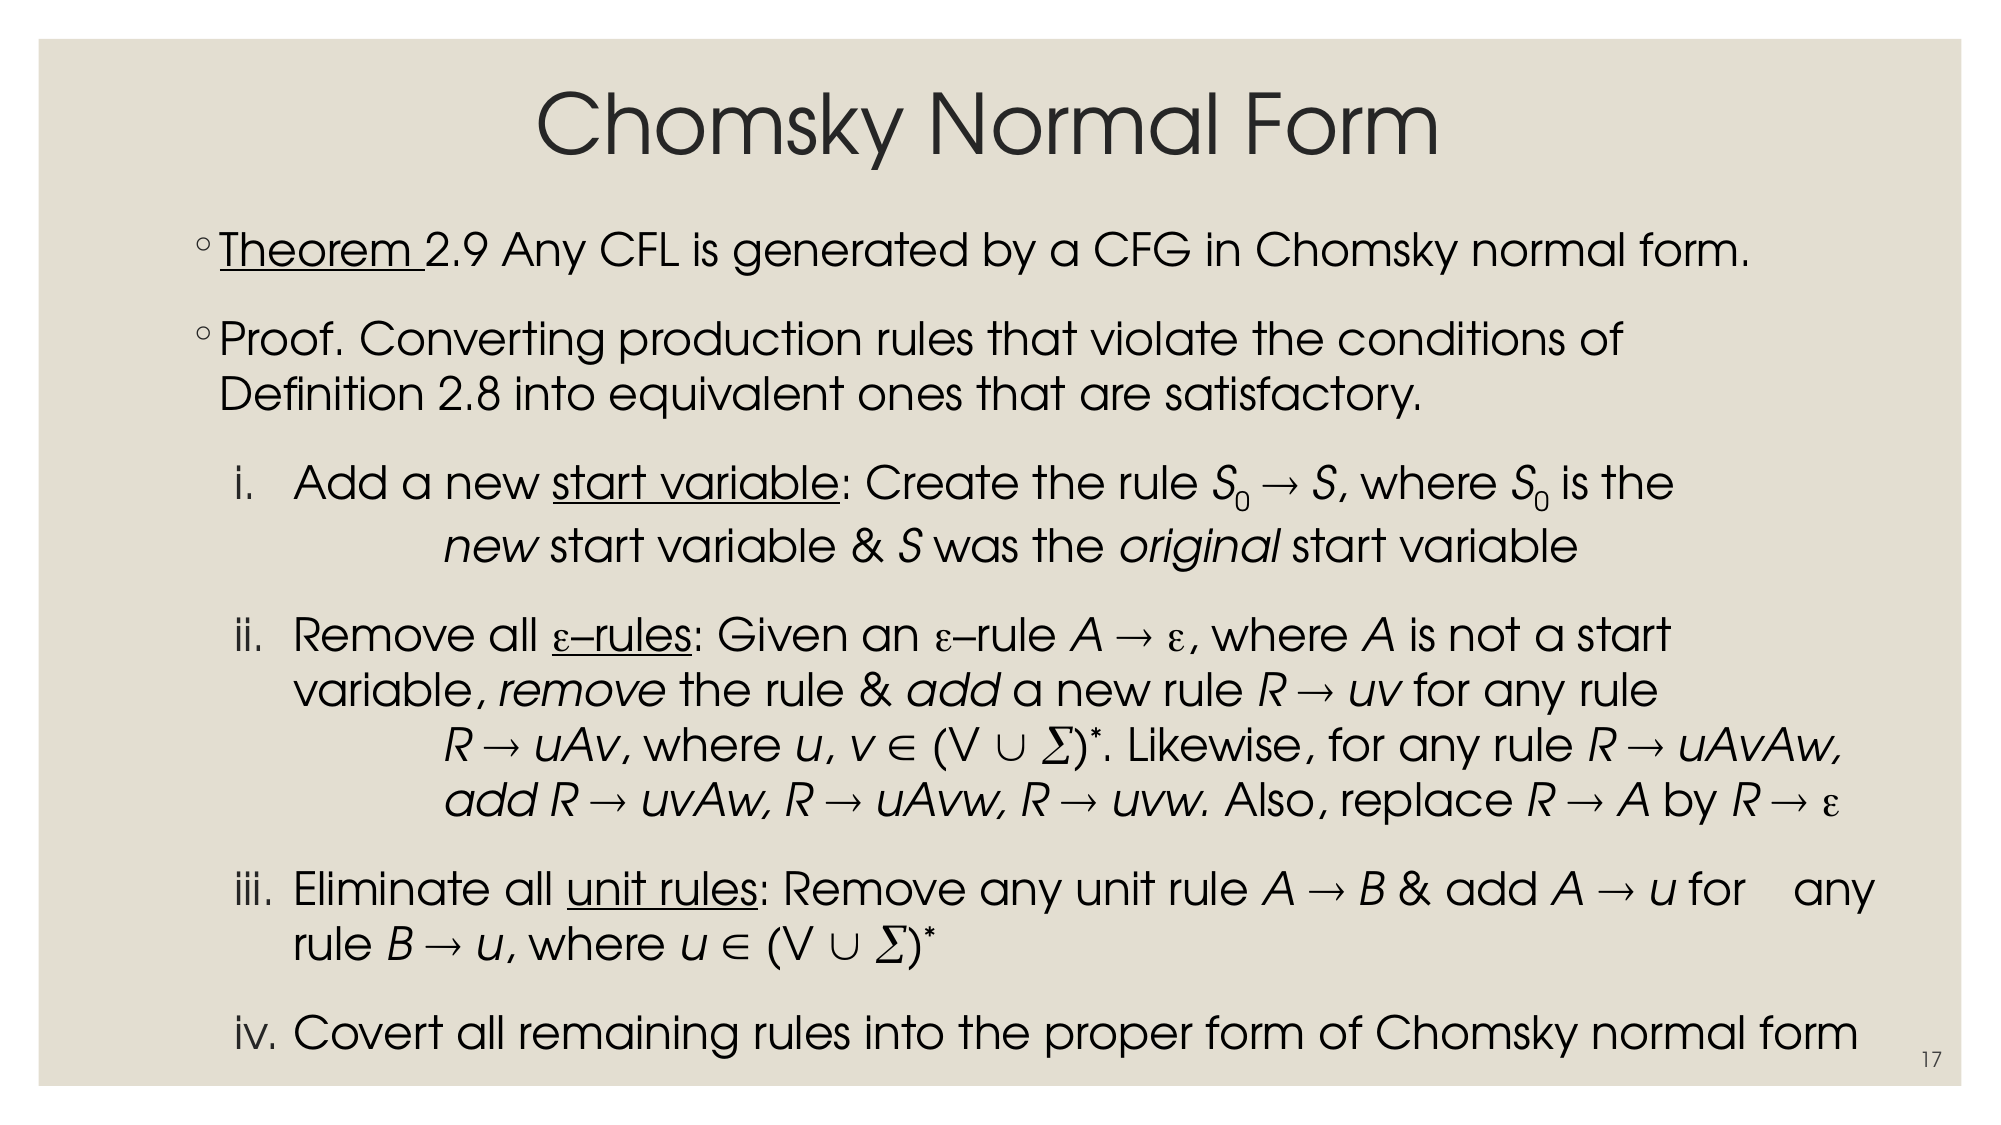

# Chomsky Normal Form
Theorem 2.9 Any CFL is generated by a CFG in Chomsky normal form.
Proof. Converting production rules that violate the conditions of 	Definition 2.8 into equivalent ones that are satisfactory.
Add a new start variable: Create the rule S0 → S, where S0 is the 	 	new start variable & S was the original start variable
Remove all ε–rules: Given an ε–rule A → ε, where A is not a start 	variable, remove the rule & add a new rule R → uv for any rule 		R → uAv, where u, v ∈ (V ∪ ∑)*. Likewise, for any rule R → uAvAw, 	add R → uvAw, R → uAvw, R → uvw. Also, replace R → A by R → ε
Eliminate all unit rules: Remove any unit rule A → B & add A → u for 	any rule B → u, where u ∈ (V ∪ ∑)*
Covert all remaining rules into the proper form of Chomsky normal form

17